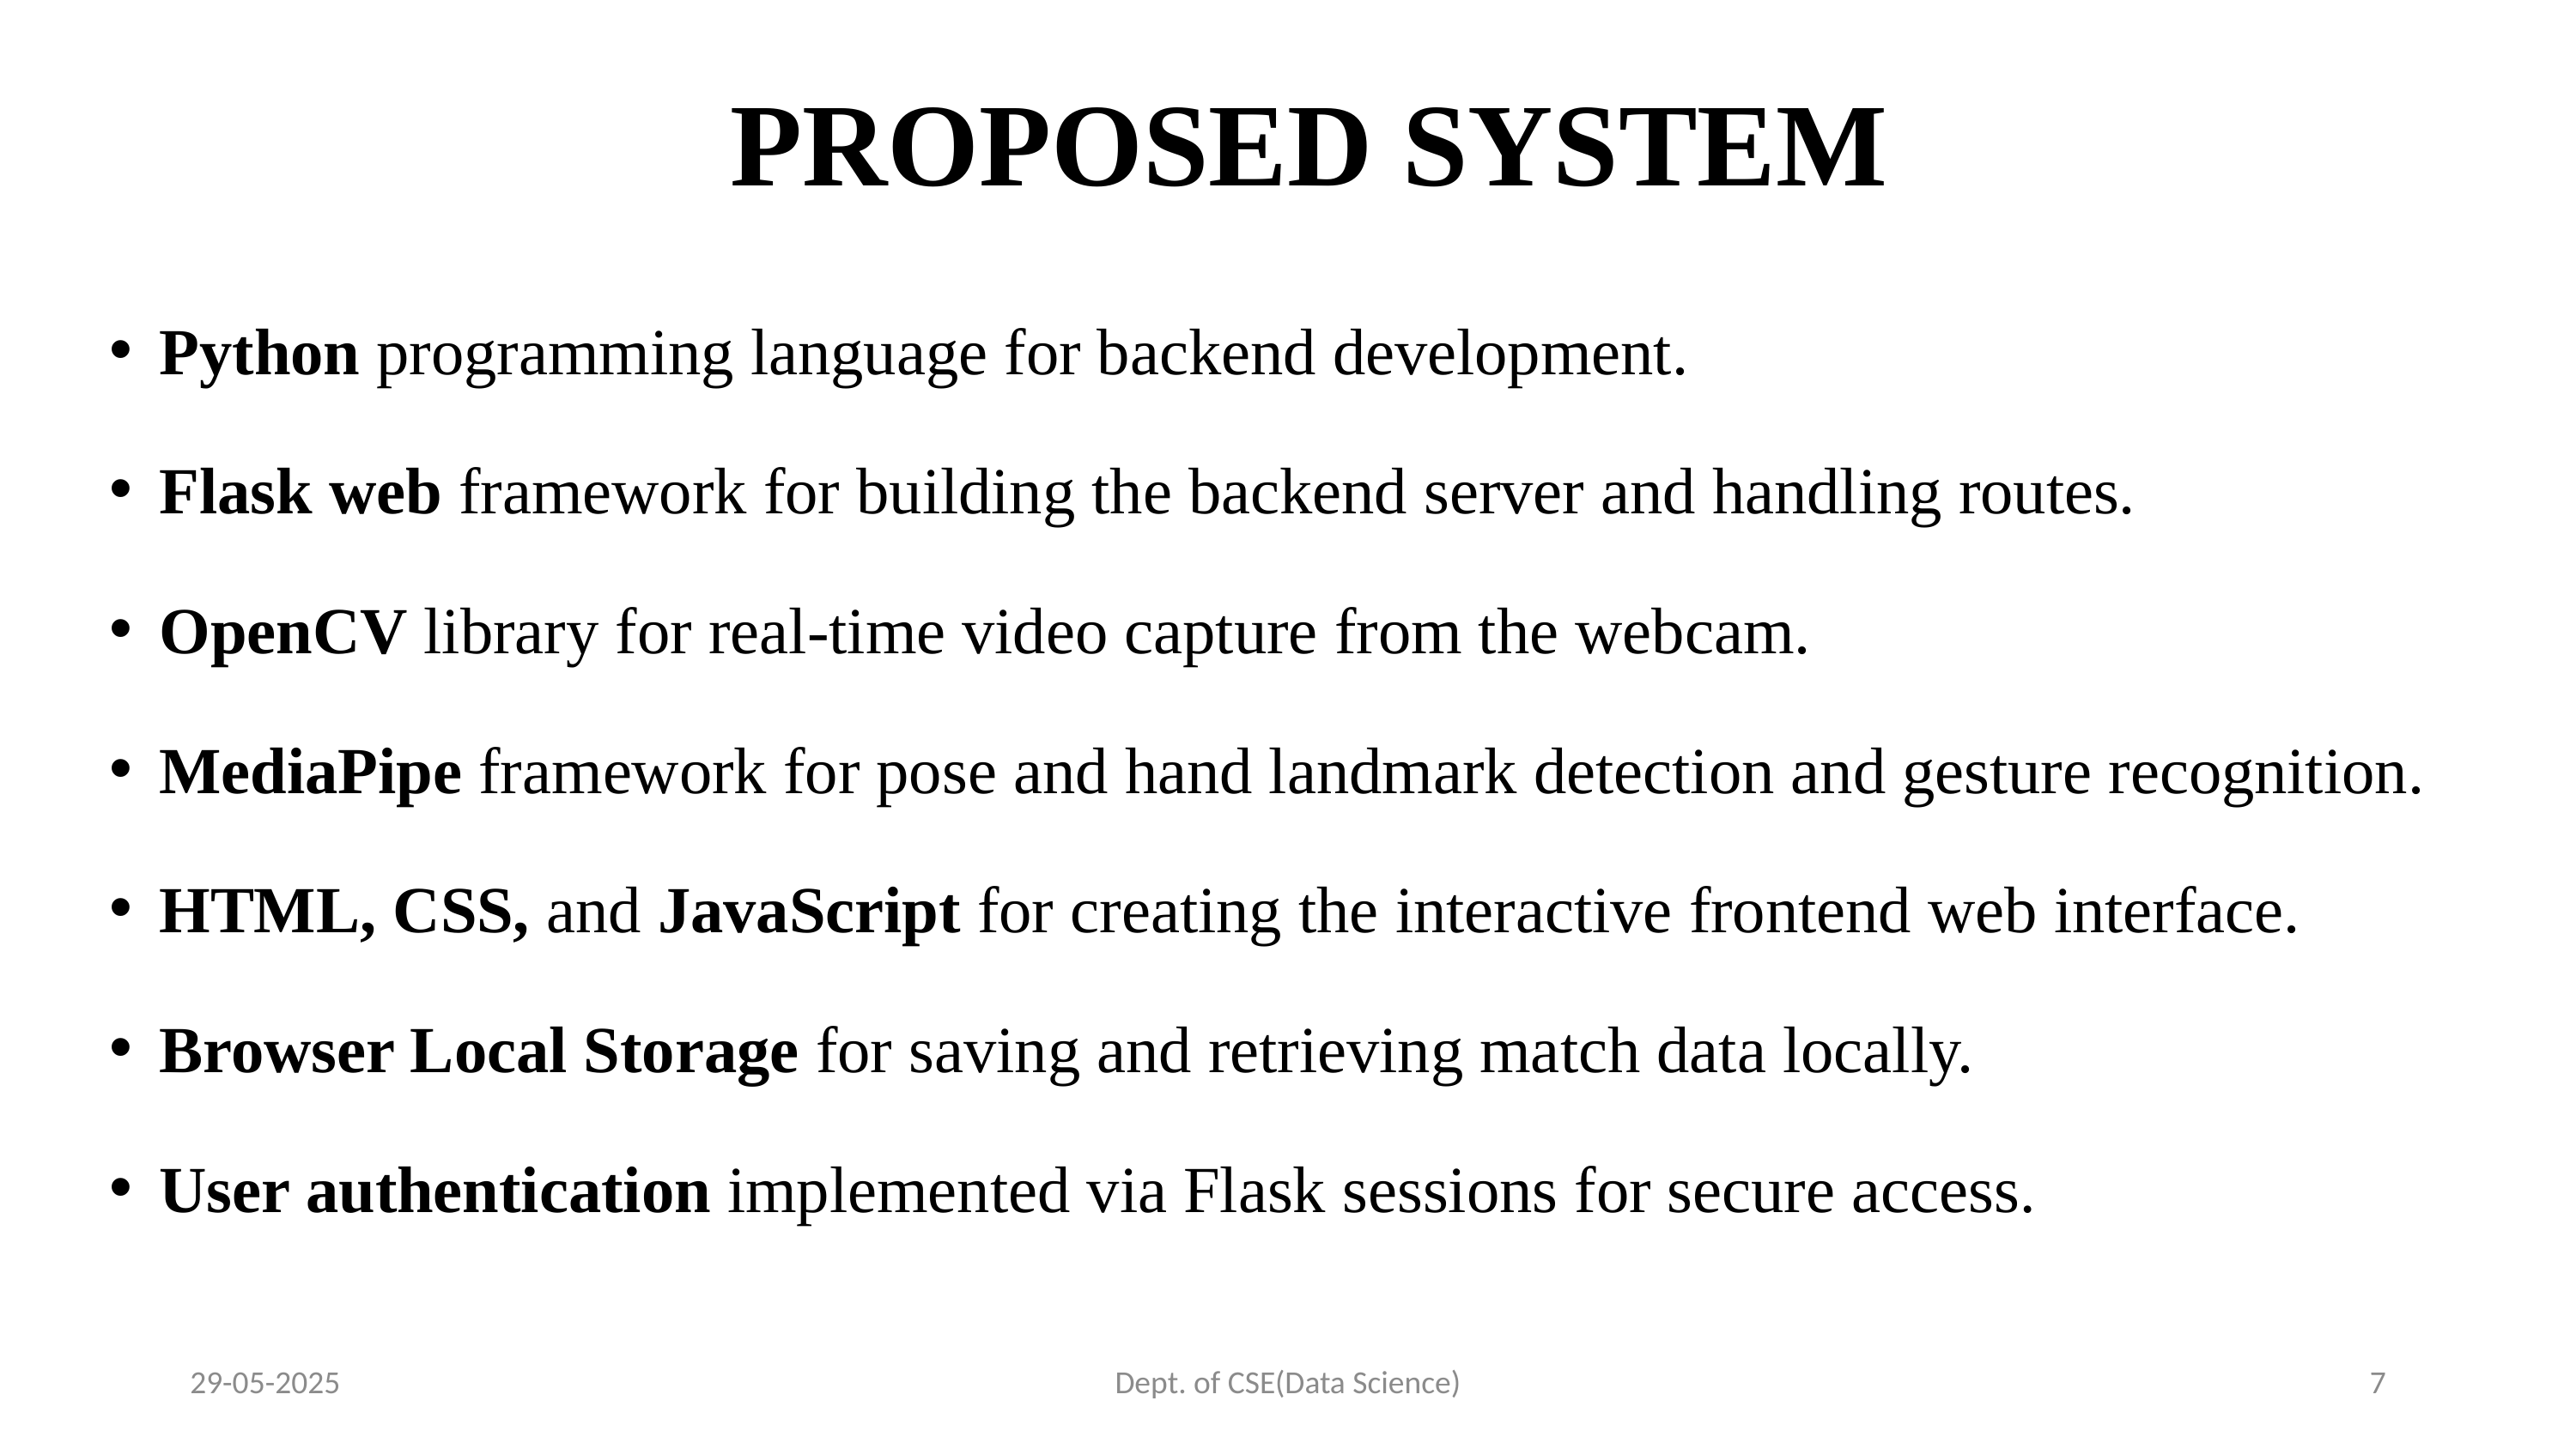

# PROPOSED SYSTEM
Python programming language for backend development.
Flask web framework for building the backend server and handling routes.
OpenCV library for real-time video capture from the webcam.
MediaPipe framework for pose and hand landmark detection and gesture recognition.
HTML, CSS, and JavaScript for creating the interactive frontend web interface.
Browser Local Storage for saving and retrieving match data locally.
User authentication implemented via Flask sessions for secure access.

29-05-2025
Dept. of CSE(Data Science)
7